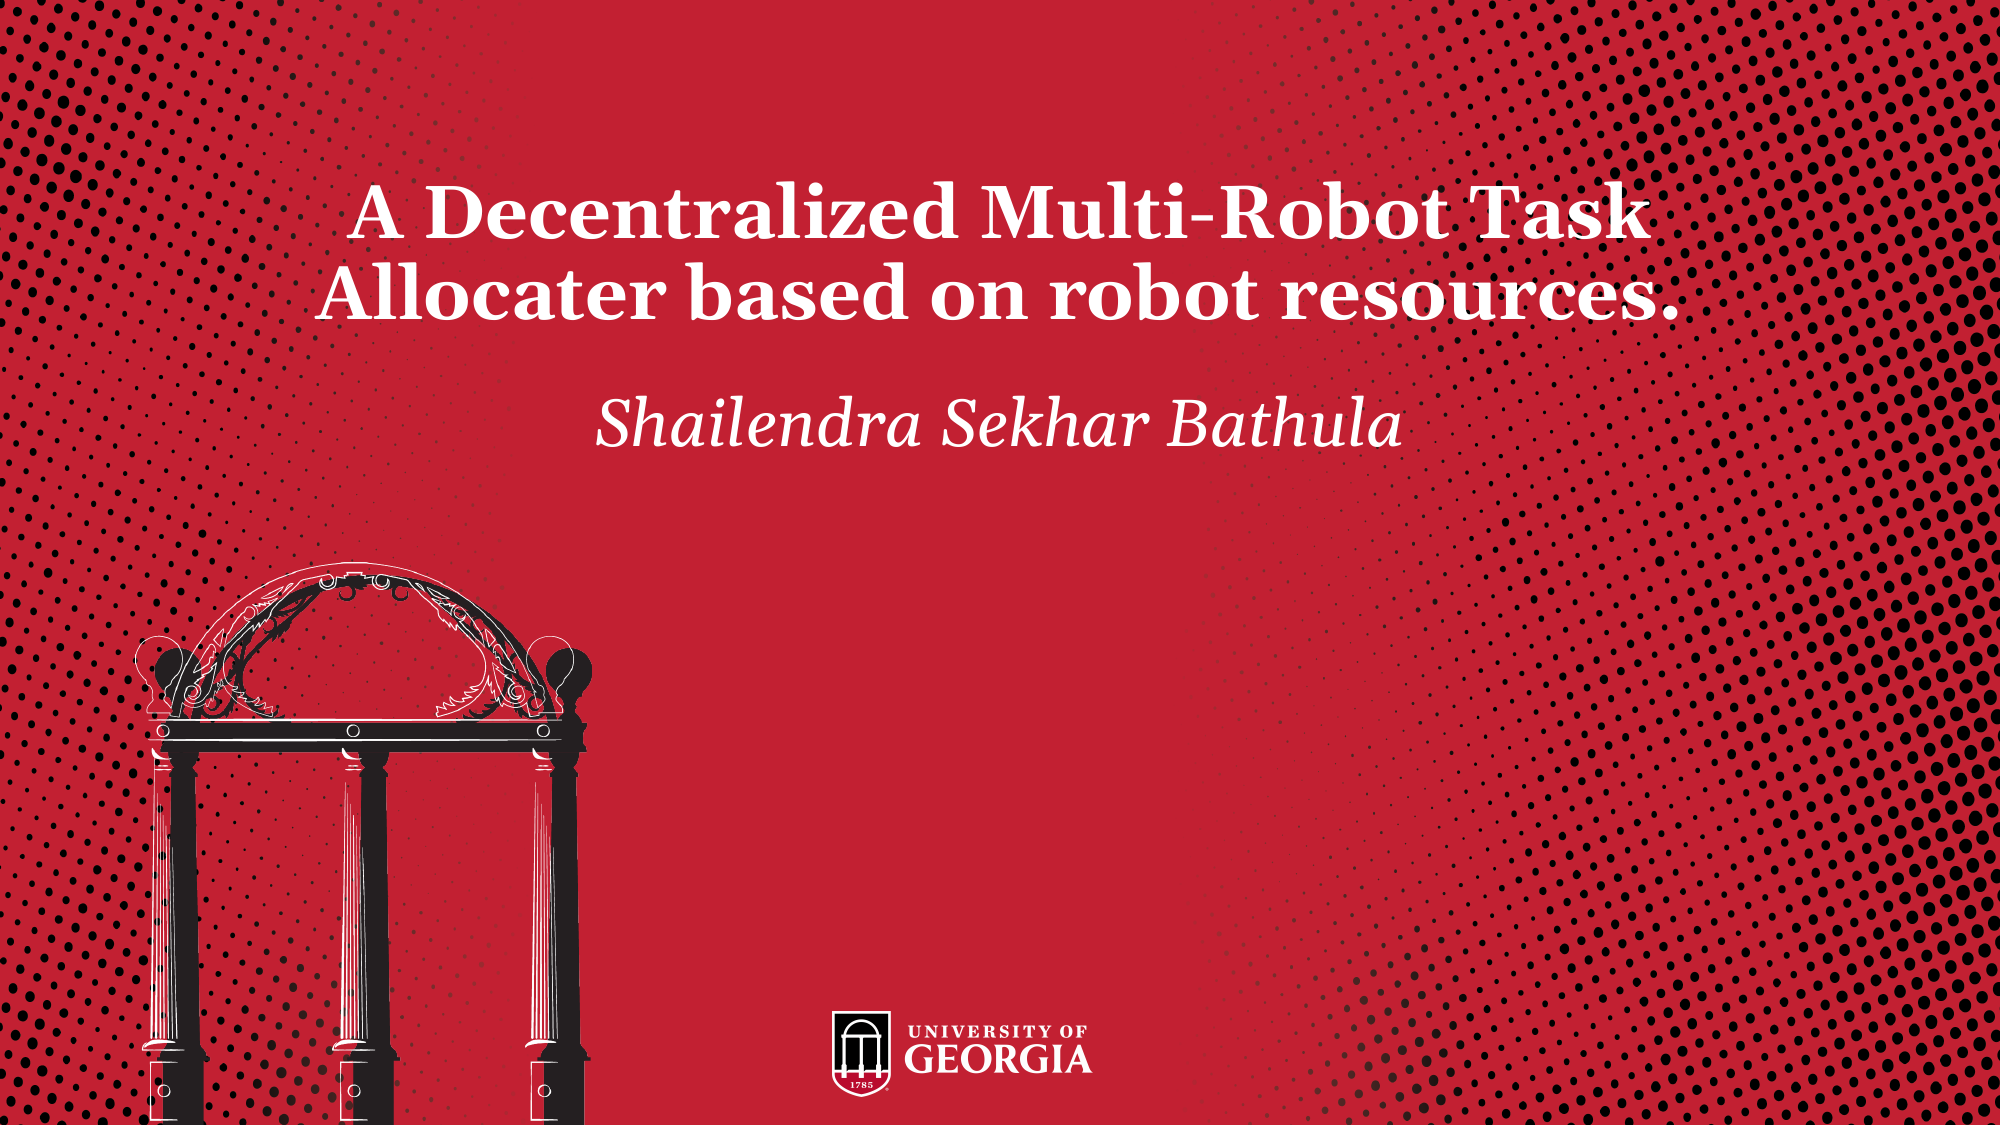

# A Decentralized Multi-Robot Task Allocater based on robot resources.
Shailendra Sekhar Bathula